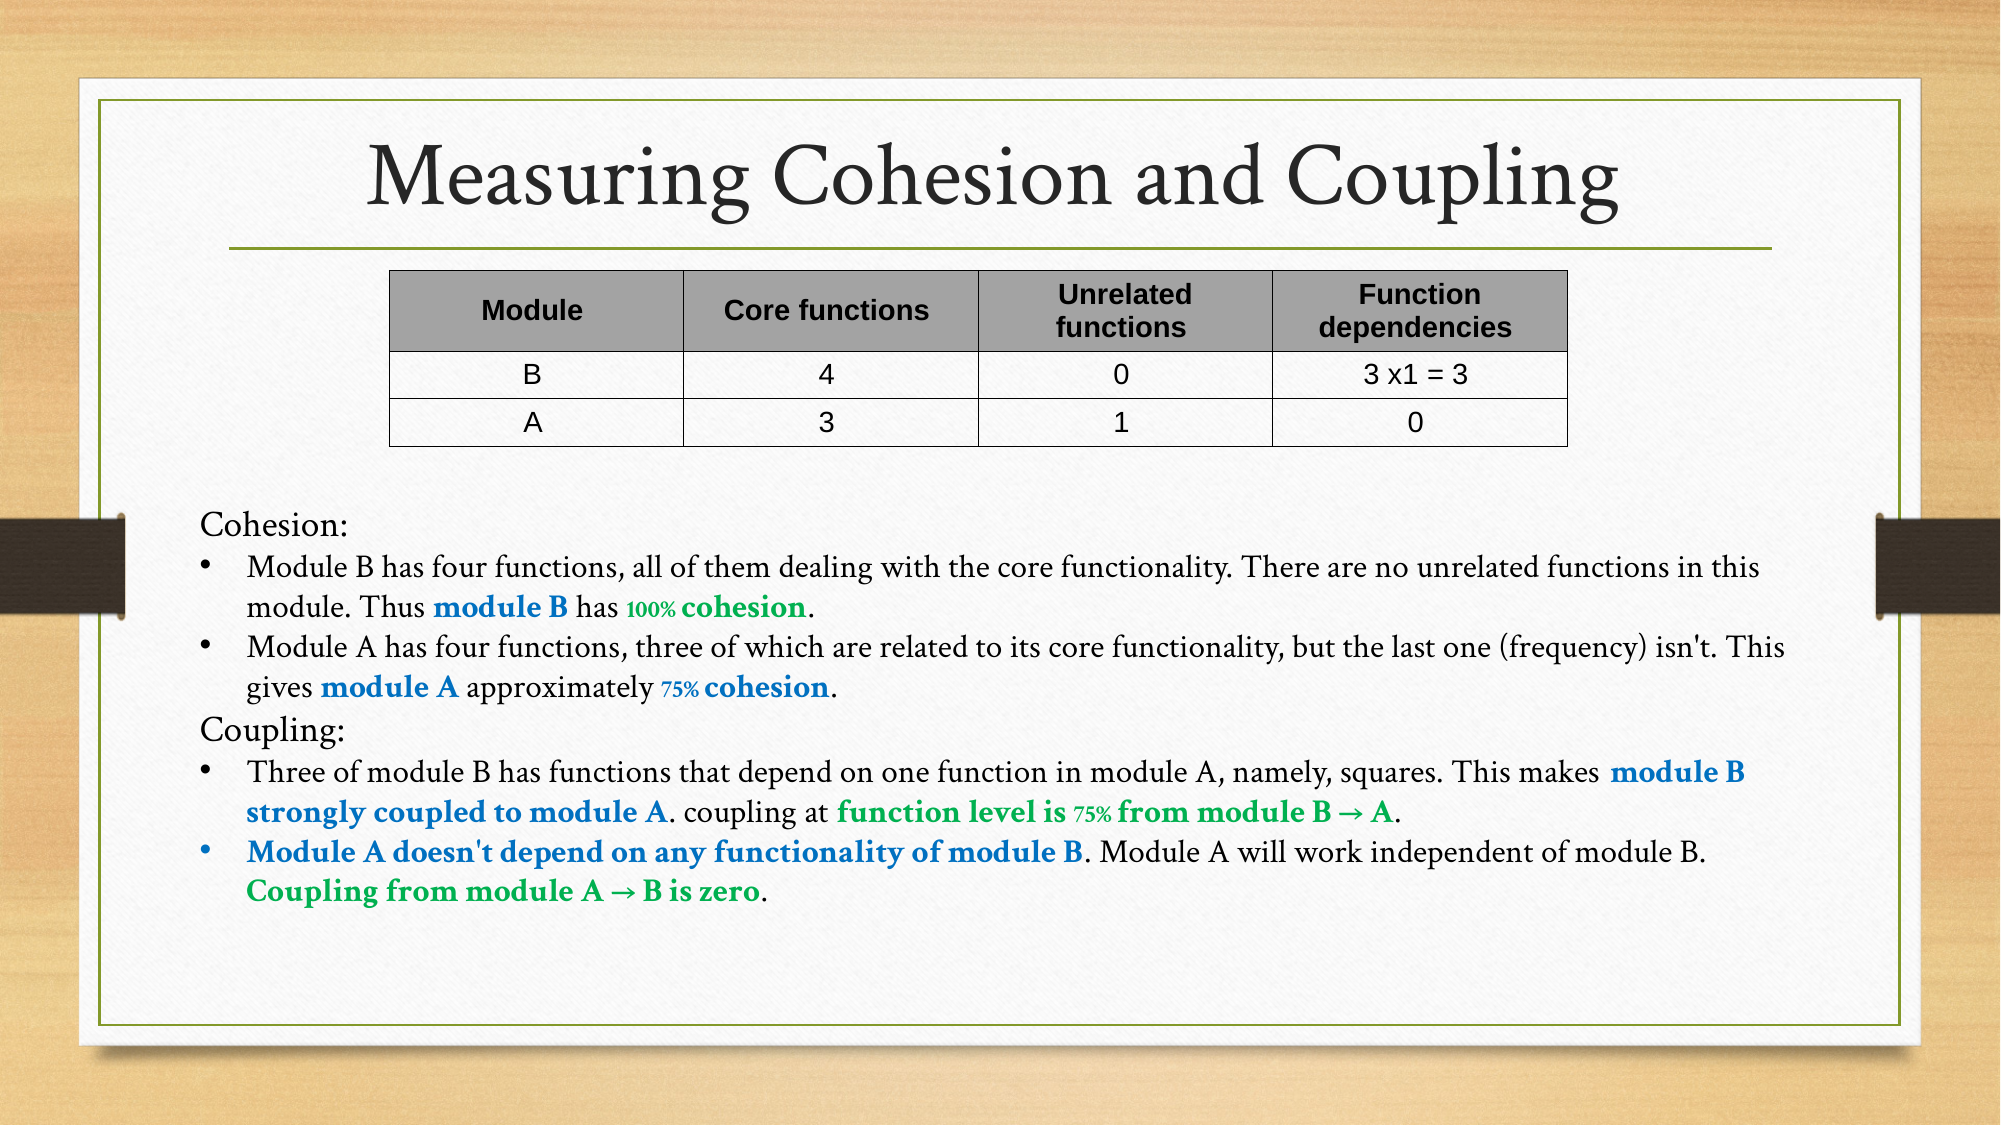

# Measuring Cohesion and Coupling
| Module | Core functions | Unrelated functions | Function dependencies |
| --- | --- | --- | --- |
| B | 4 | 0 | 3 x1 = 3 |
| A | 3 | 1 | 0 |
Cohesion:
Module B has four functions, all of them dealing with the core functionality. There are no unrelated functions in this module. Thus module B has 100% cohesion.
Module A has four functions, three of which are related to its core functionality, but the last one (frequency) isn't. This gives module A approximately 75% cohesion.
Coupling:
Three of module B has functions that depend on one function in module A, namely, squares. This makes module B strongly coupled to module A. coupling at function level is 75% from module B → A.
Module A doesn't depend on any functionality of module B. Module A will work independent of module B. Coupling from module A → B is zero.